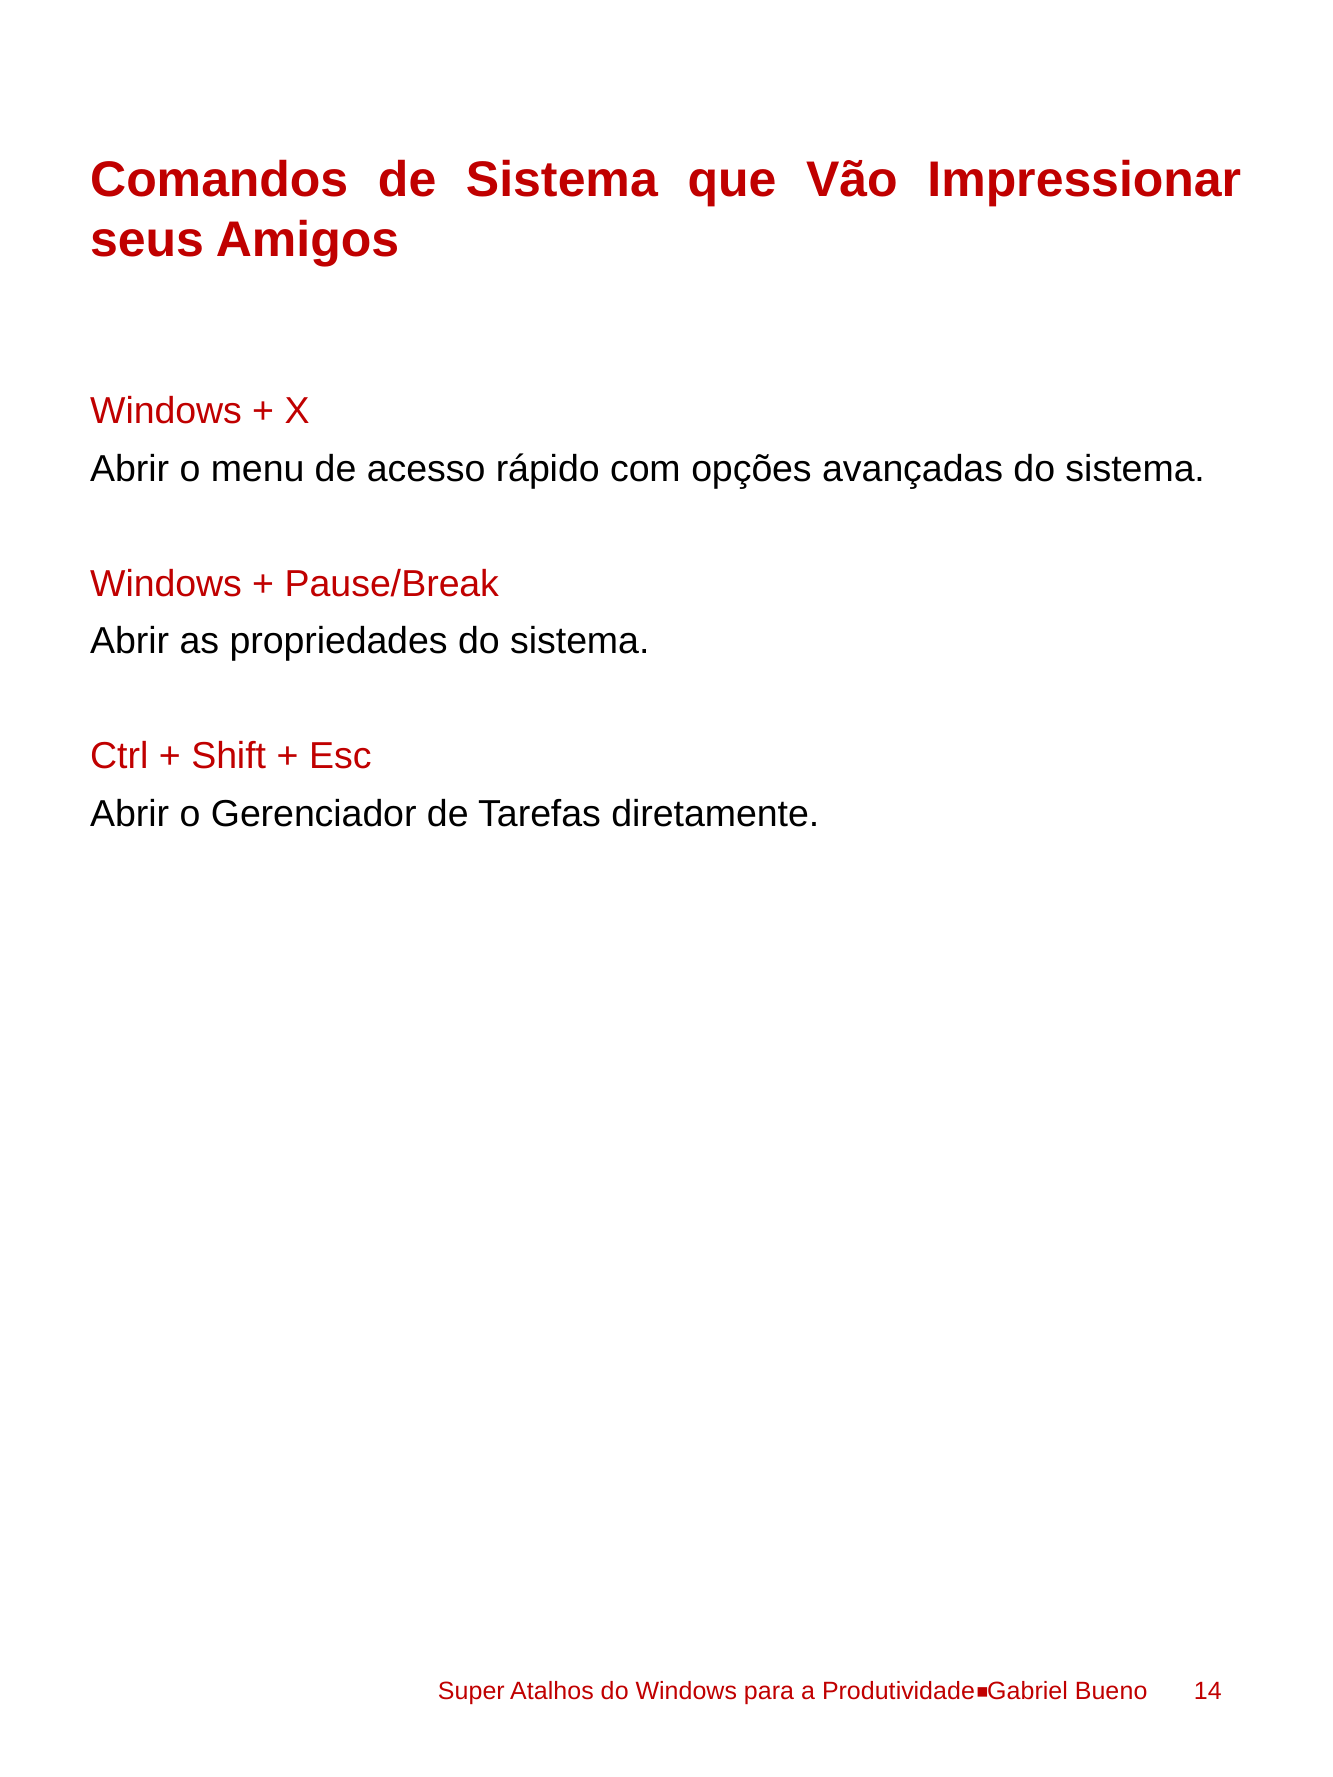

Comandos de Sistema que Vão Impressionar seus Amigos

Windows + X
Abrir o menu de acesso rápido com opções avançadas do sistema.

Windows + Pause/Break
Abrir as propriedades do sistema.

Ctrl + Shift + Esc
Abrir o Gerenciador de Tarefas diretamente.